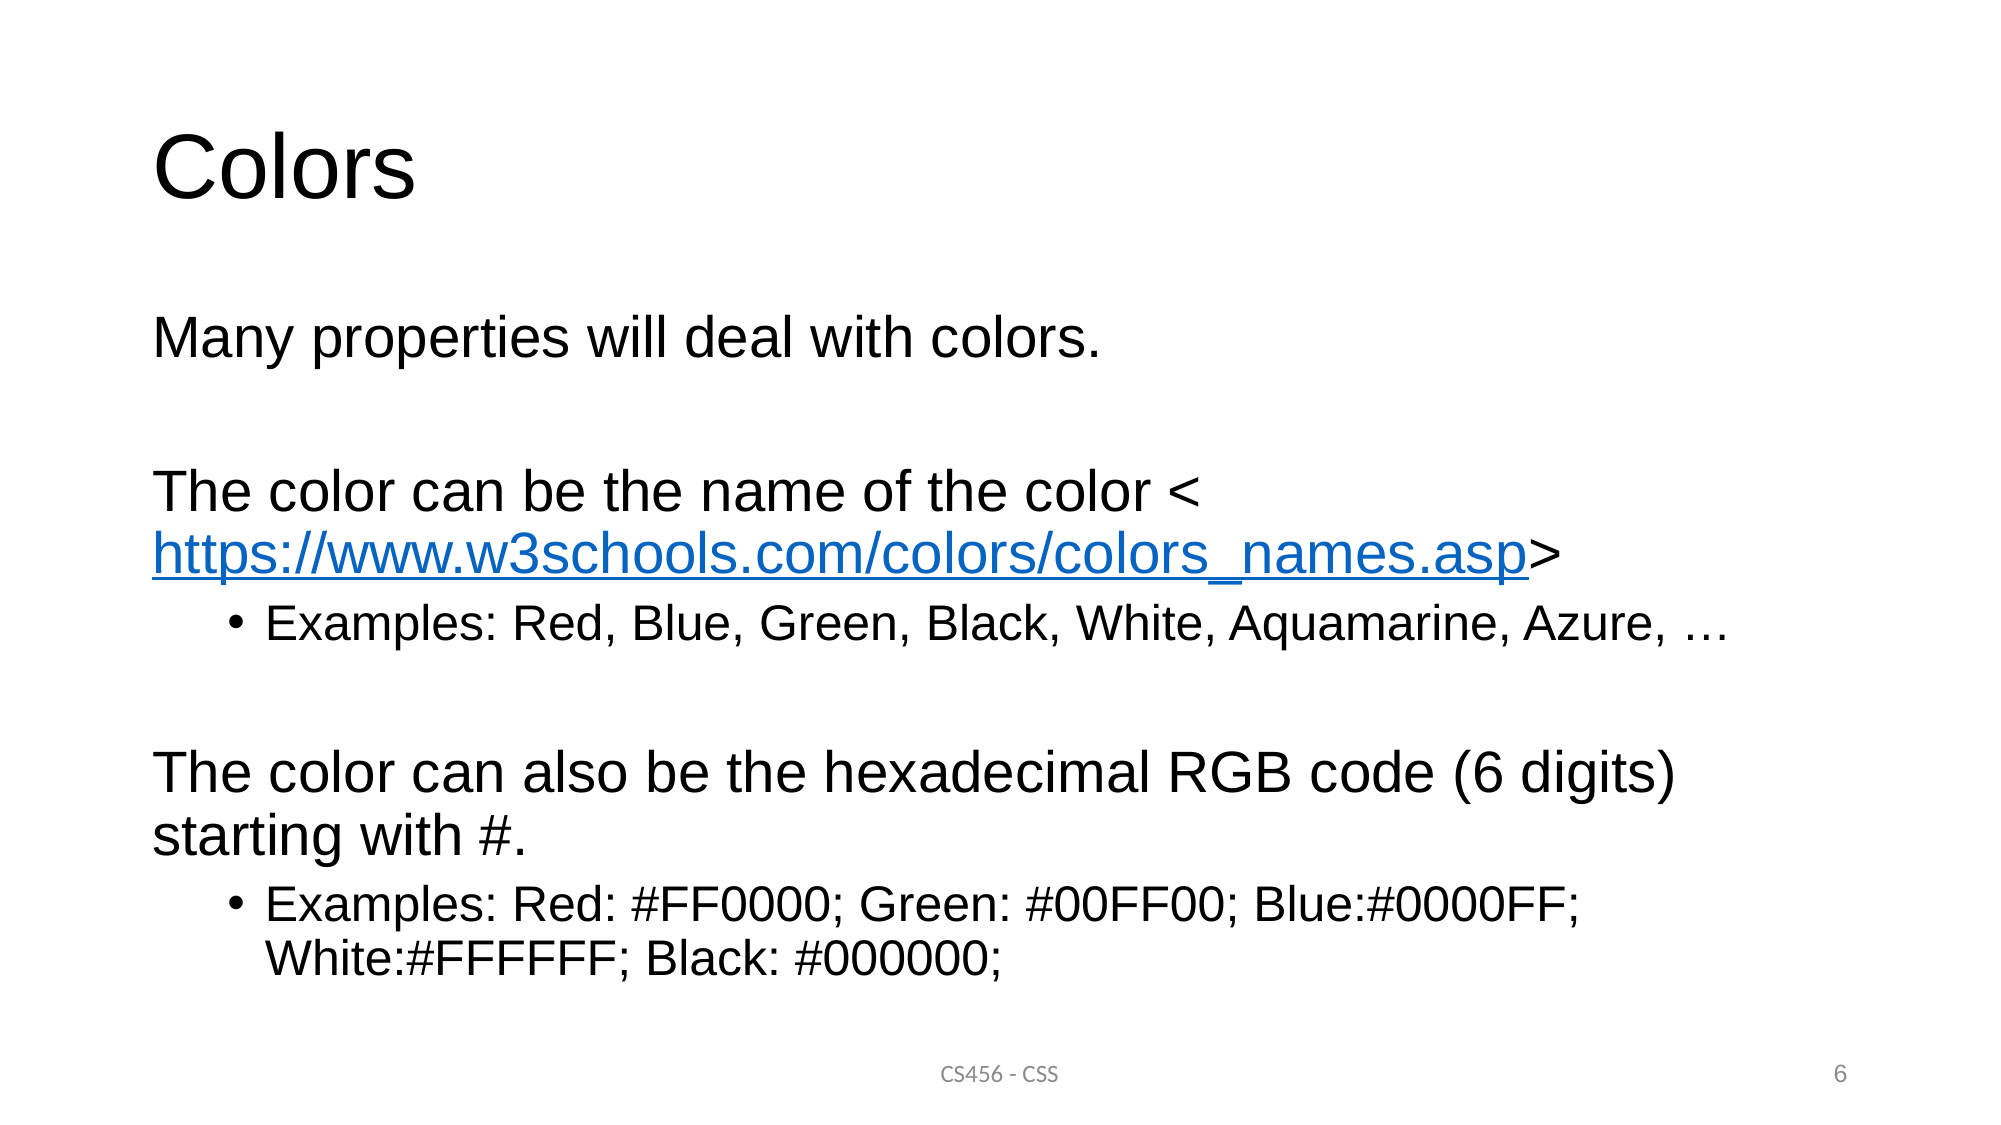

# Colors
Many properties will deal with colors.

The color can be the name of the color <https://www.w3schools.com/colors/colors_names.asp>
Examples: Red, Blue, Green, Black, White, Aquamarine, Azure, …

The color can also be the hexadecimal RGB code (6 digits) starting with #.
Examples: Red: #FF0000; Green: #00FF00; Blue:#0000FF; White:#FFFFFF; Black: #000000;
CS456 - CSS
6